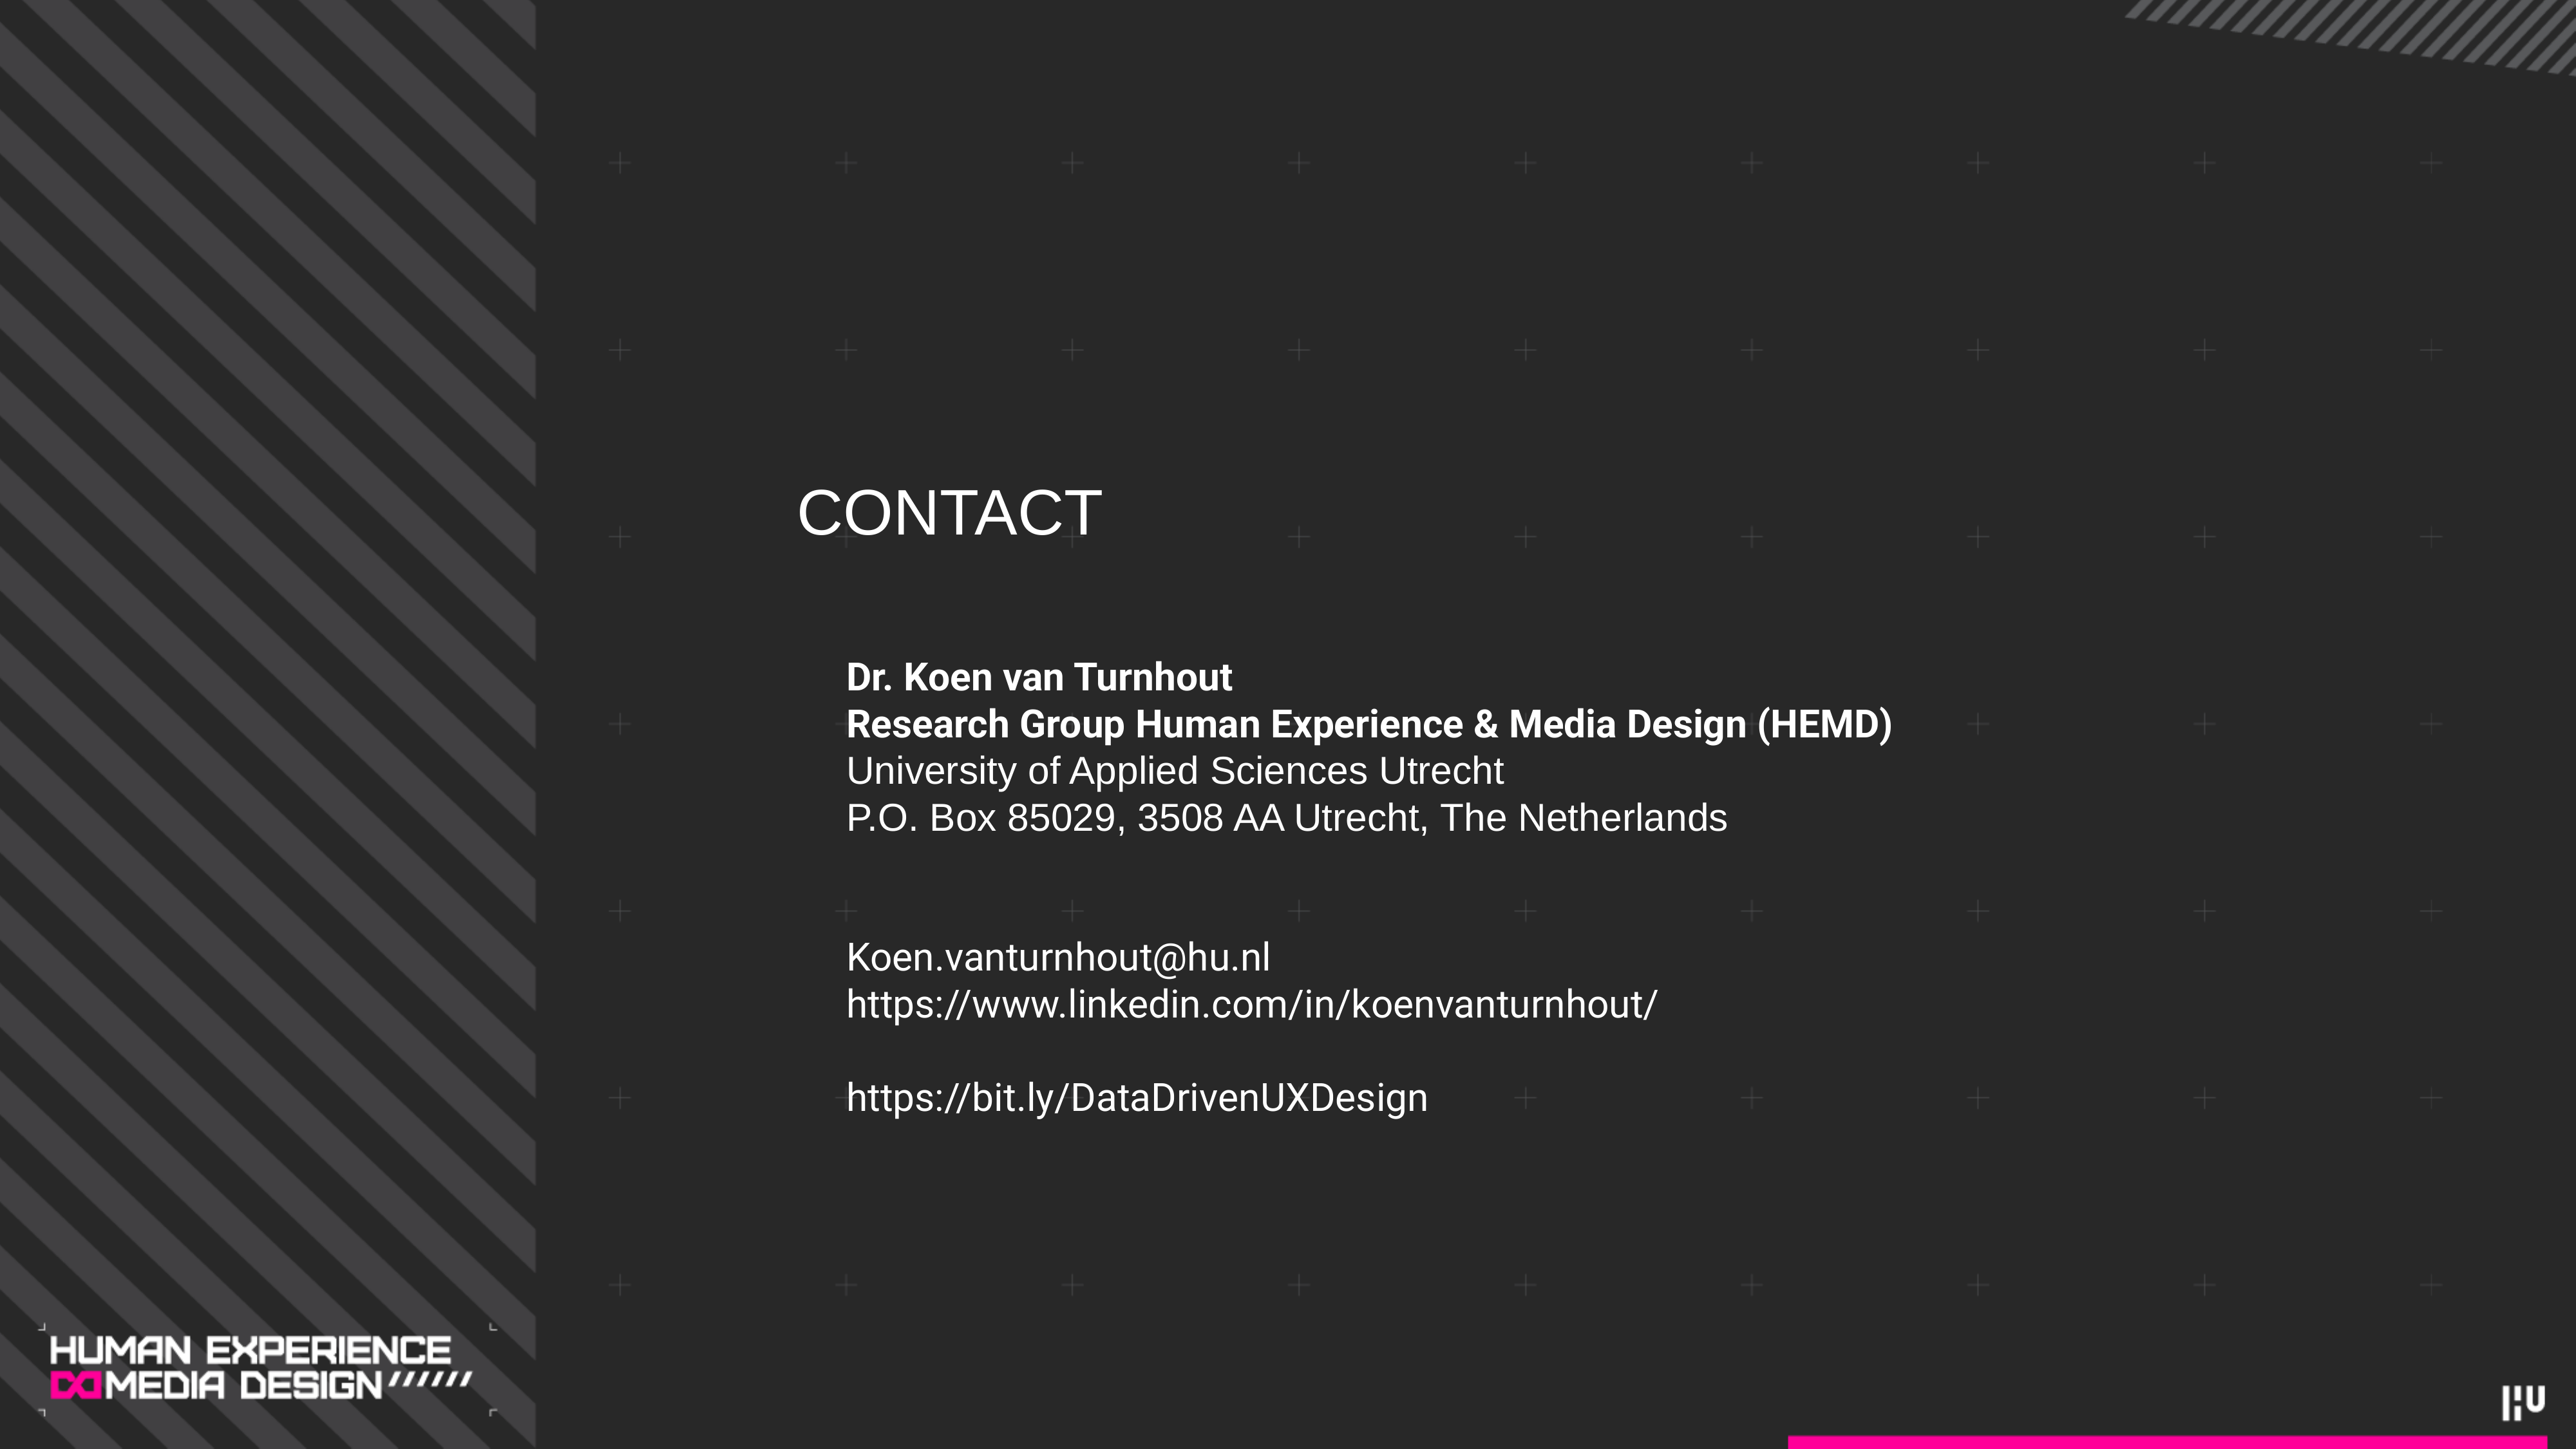

Contact
Dr. Koen van Turnhout
Research Group Human Experience & Media Design (HEMD)
University of Applied Sciences Utrecht
P.O. Box 85029, 3508 AA Utrecht, The Netherlands

Koen.vanturnhout@hu.nl
https://www.linkedin.com/in/koenvanturnhout/

https://bit.ly/DataDrivenUXDesign